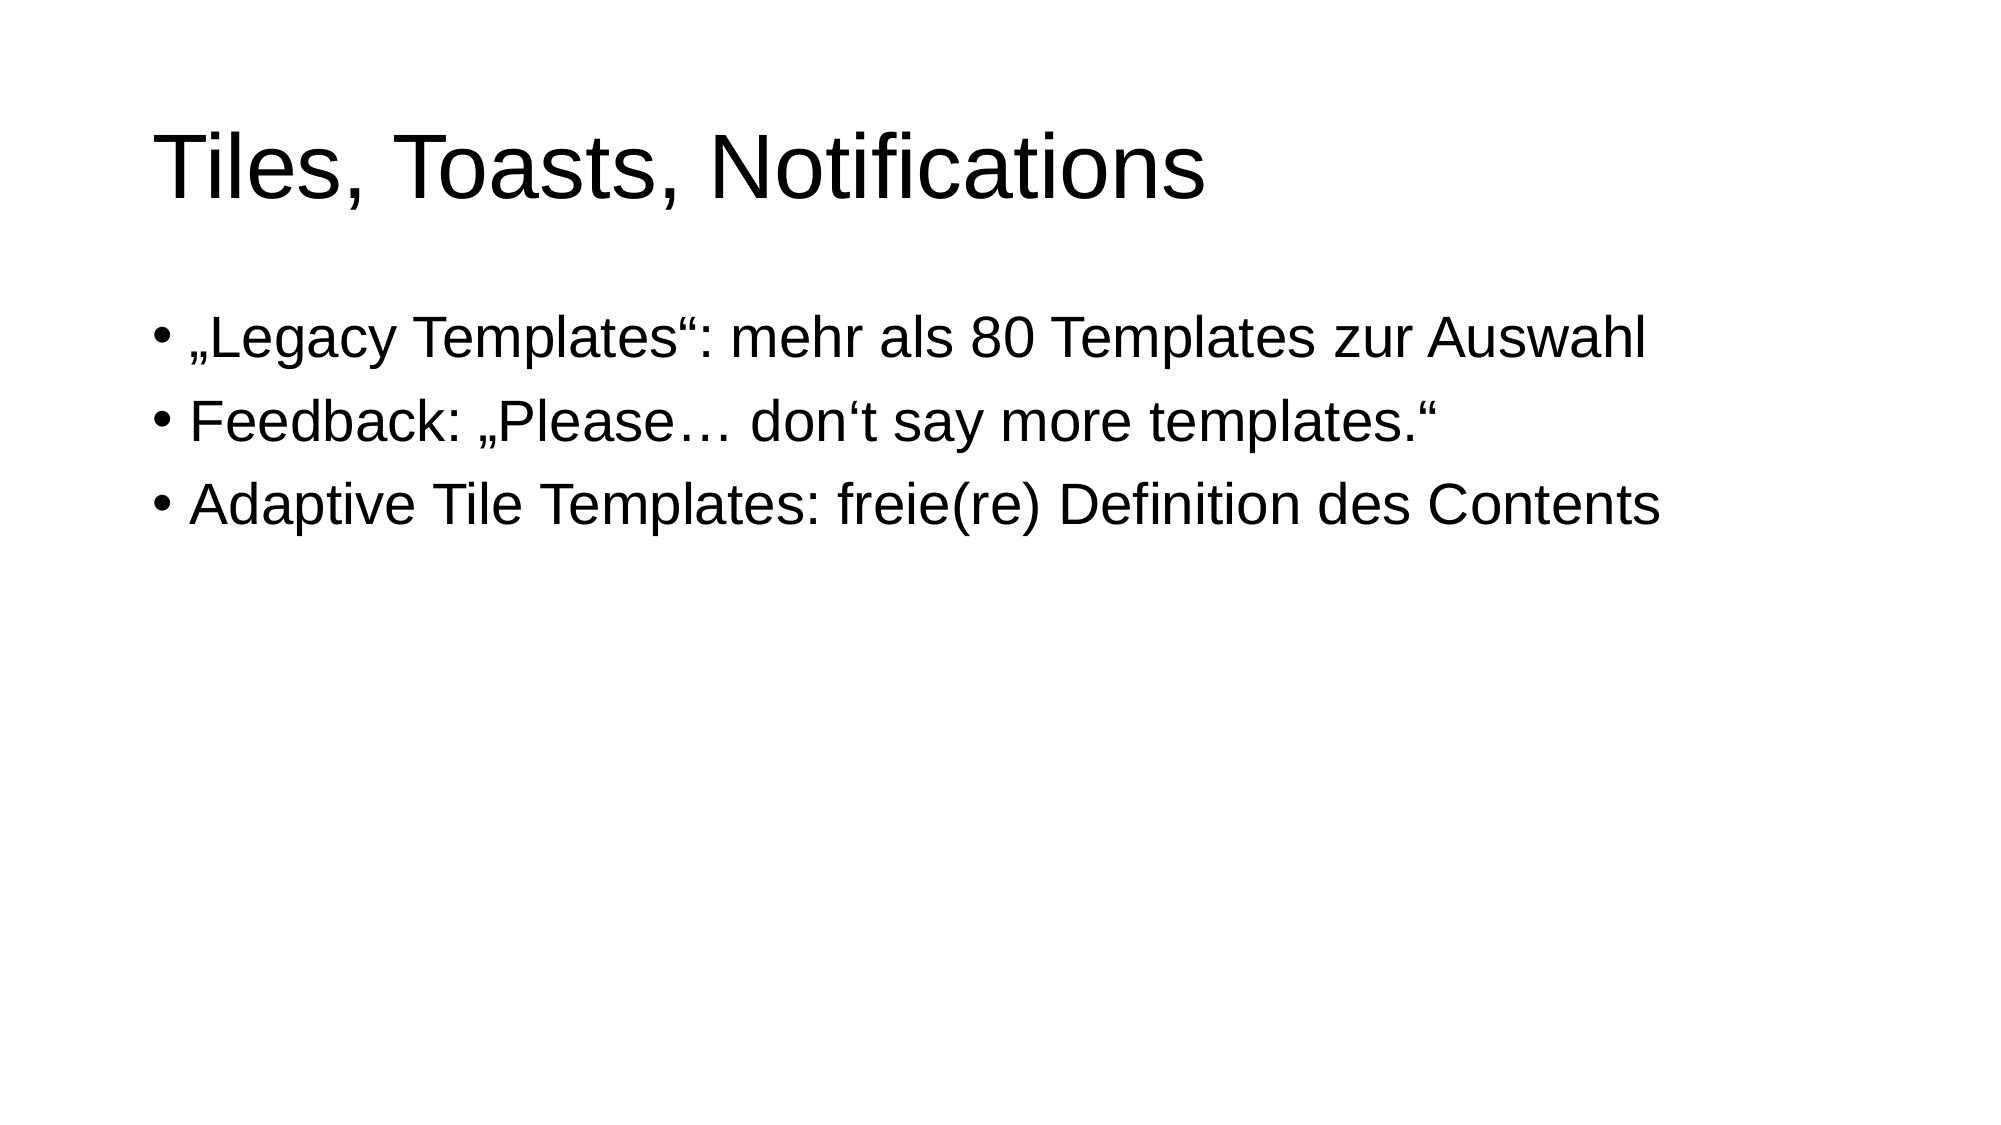

# Tiles, Toasts, Notifications
„Legacy Templates“: mehr als 80 Templates zur Auswahl
Feedback: „Please… don‘t say more templates.“
Adaptive Tile Templates: freie(re) Definition des Contents